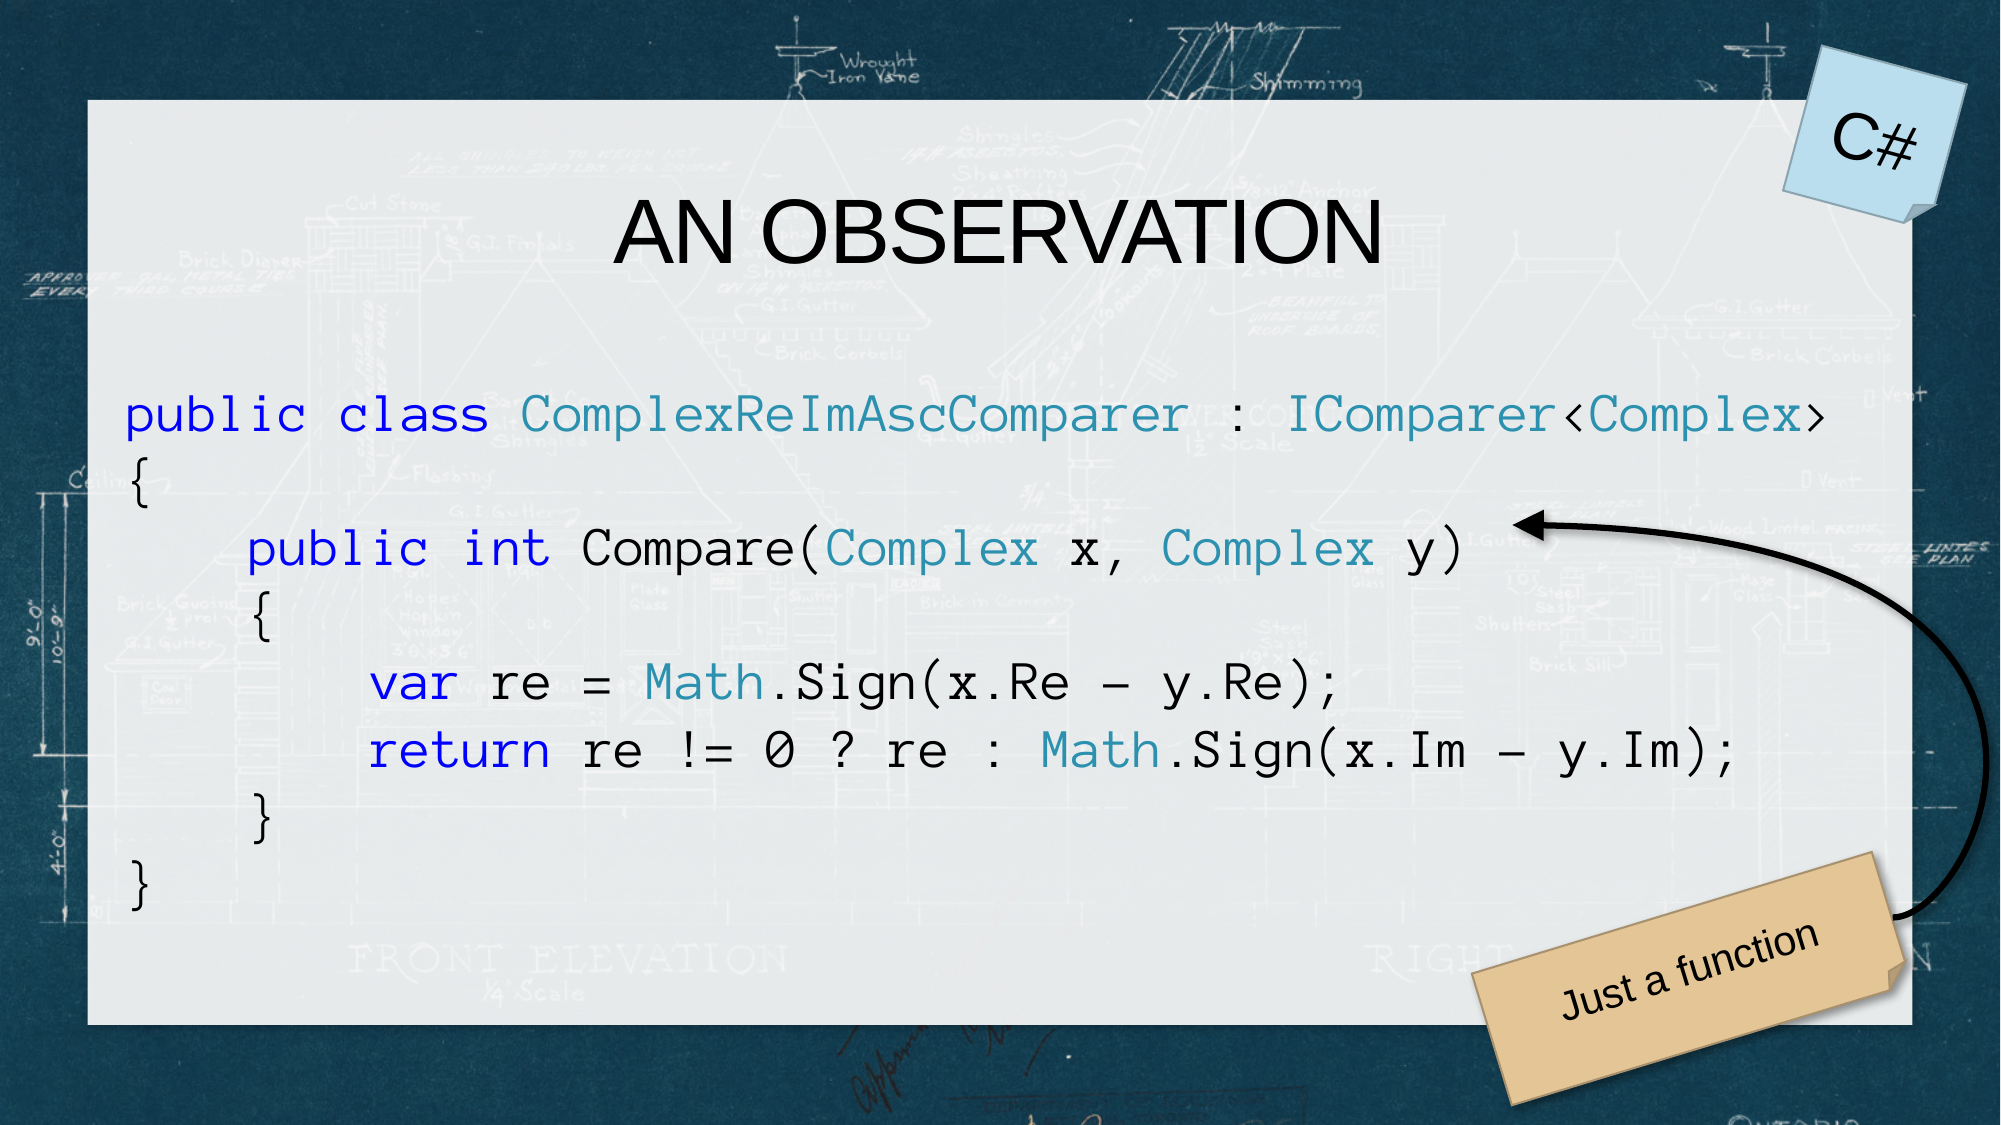

C#
# An Observation
public class ComplexReImAscComparer : IComparer<Complex>
{
    public int Compare(Complex x, Complex y)
    {
        var re = Math.Sign(x.Re - y.Re);
        return re != 0 ? re : Math.Sign(x.Im - y.Im);
    }
}

Just a function